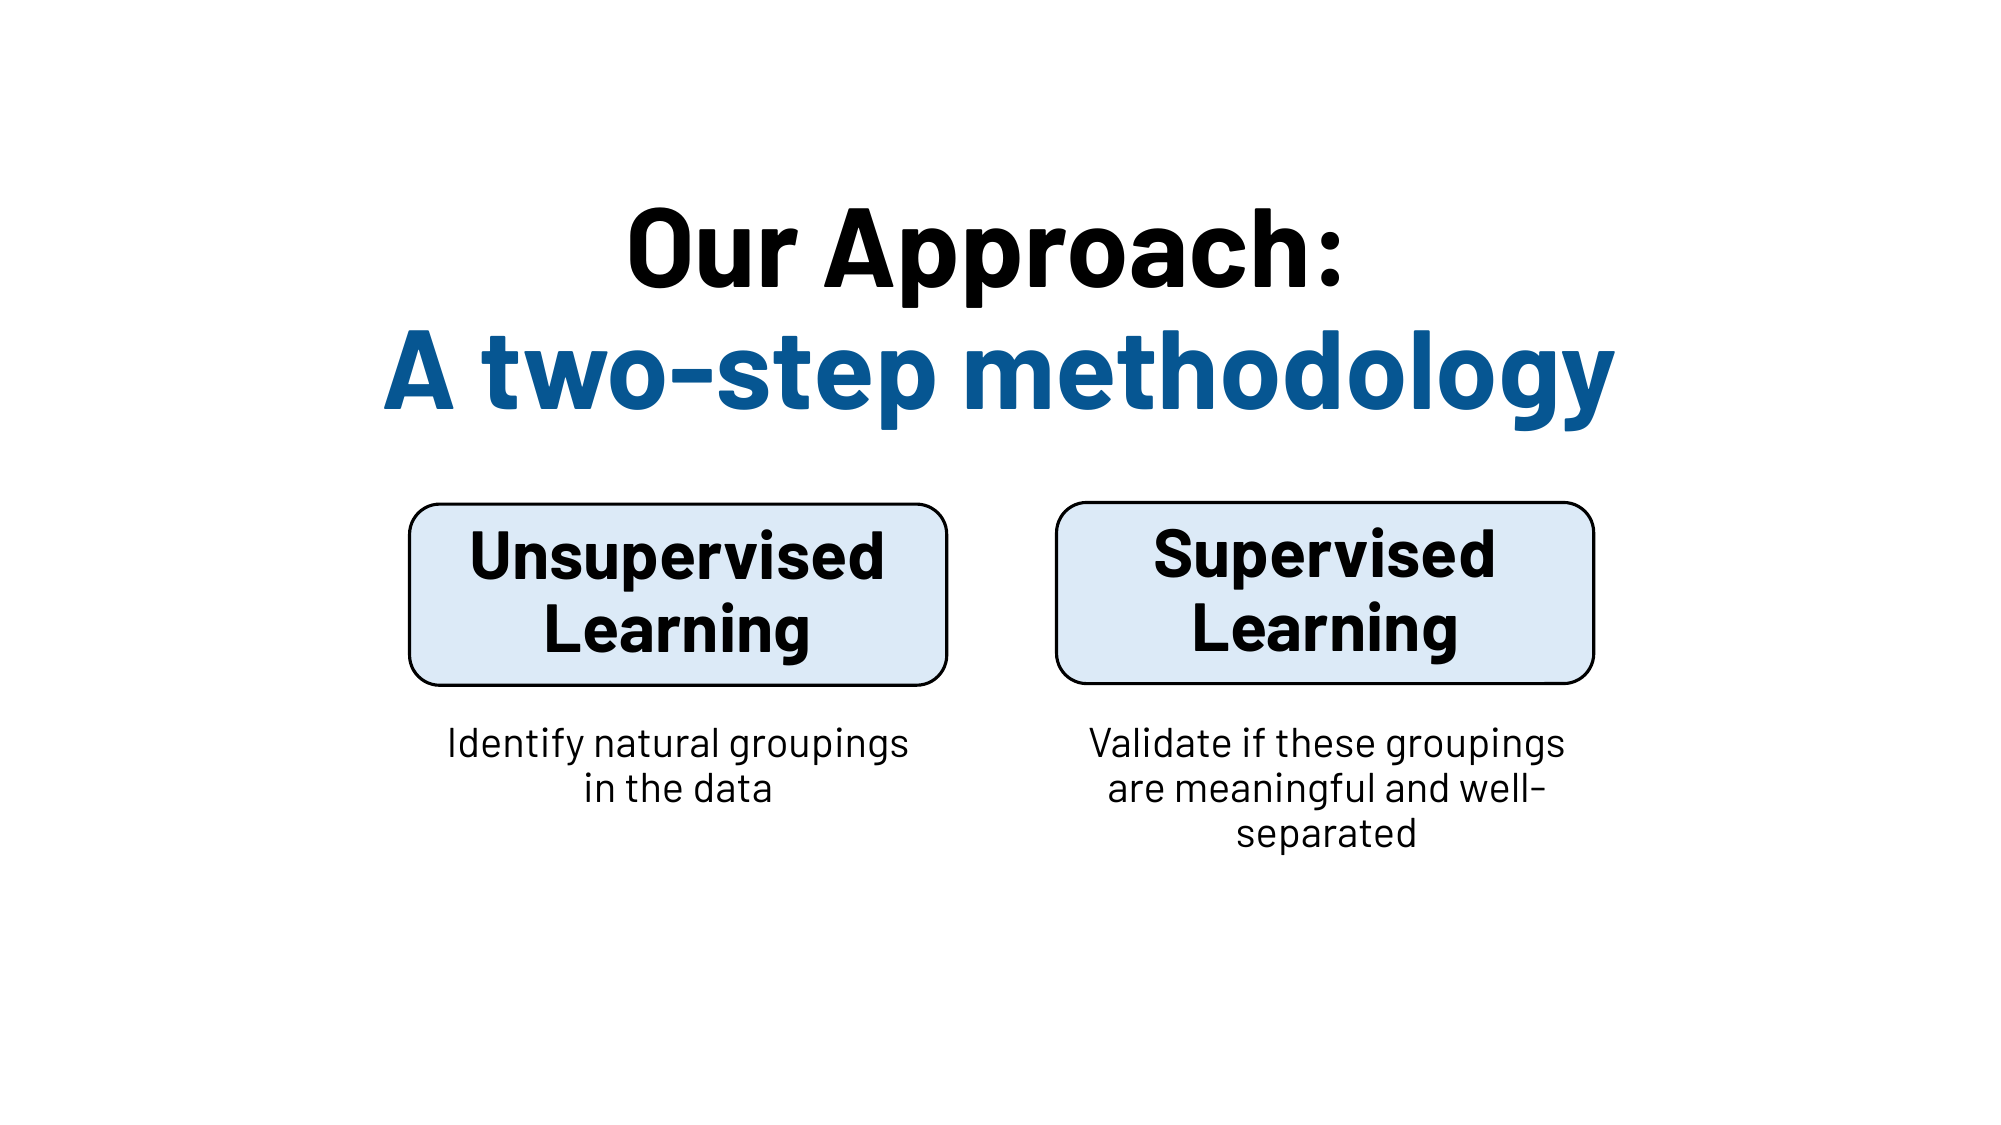

# Our Approach: A two-step methodology
Supervised Learning
Unsupervised Learning
Identify natural groupings in the data
Validate if these groupings are meaningful and well-separated